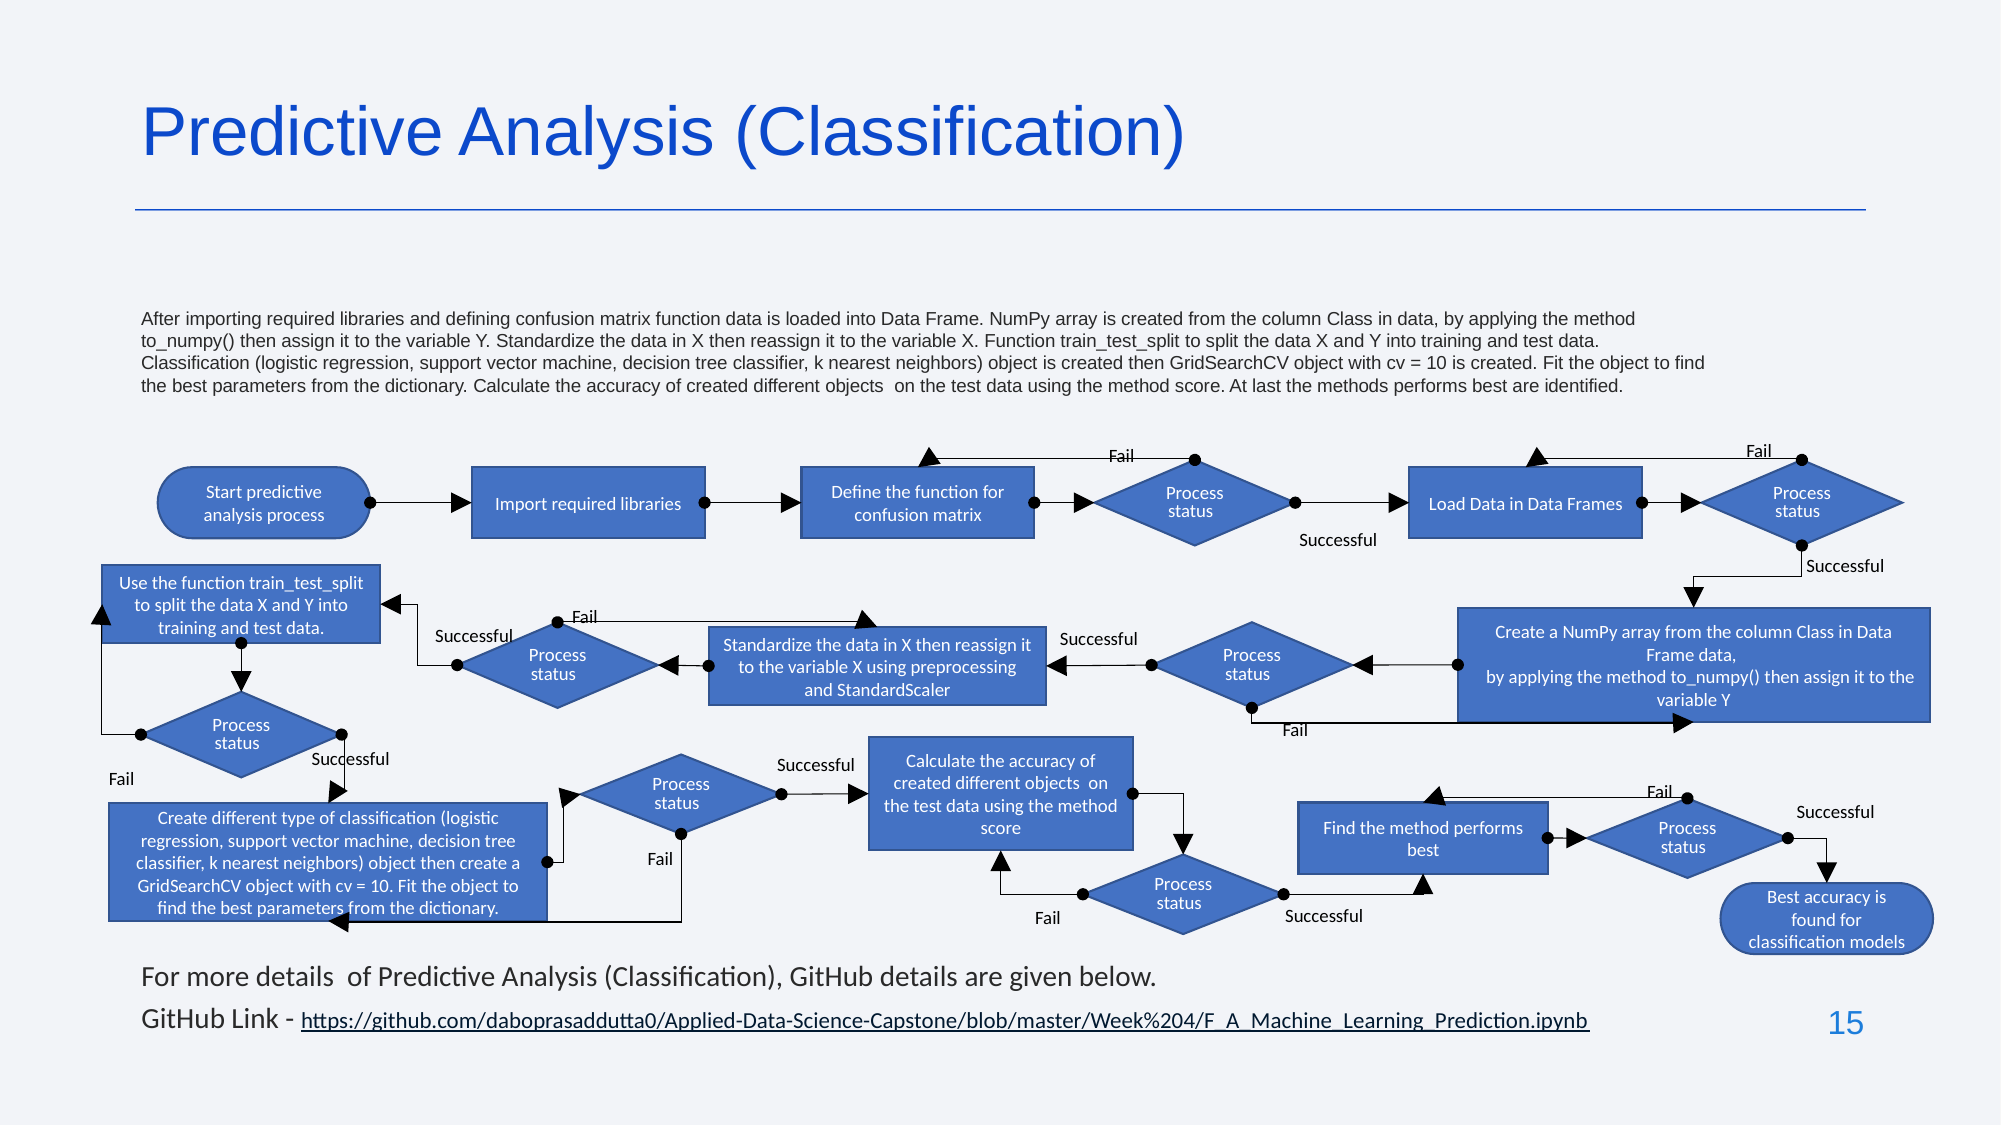

Predictive Analysis (Classification)
After importing required libraries and defining confusion matrix function data is loaded into Data Frame. NumPy array is created from the column Class in data, by applying the method to_numpy() then assign it to the variable Y. Standardize the data in X then reassign it to the variable X. Function train_test_split to split the data X and Y into training and test data. Classification (logistic regression, support vector machine, decision tree classifier, k nearest neighbors) object is created then GridSearchCV object with cv = 10 is created. Fit the object to find the best parameters from the dictionary. Calculate the accuracy of created different objects  on the test data using the method score. At last the methods performs best are identified.

Fail
Fail
Process
status
Process
status
Load Data in Data Frames
Start predictive analysis process
Import required libraries
Define the function for confusion matrix
Successful
Successful
Use the function train_test_split to split the data X and Y into training and test data.
Fail
Create a NumPy array from the column Class in Data Frame data,
   by applying the method to_numpy() then assign it to the variable Y
Successful
Successful
Process
status
Process
status
Standardize the data in X then reassign it to the variable X using preprocessing and StandardScaler
Process
status
Fail
Calculate the accuracy of created different objects  on the test data using the method score
Successful
Fail
Process
status
Successful
Fail
Successful
Process
status
Find the method performs best
Create different type of classification (logistic regression, support vector machine, decision tree classifier, k nearest neighbors) object then create a GridSearchCV object with cv = 10. Fit the object to find the best parameters from the dictionary.
Fail
Process
status
Best accuracy is found for classification models
Successful
Fail
For more details  of Predictive Analysis (Classification), GitHub details are given below.
GitHub Link - https://github.com/daboprasaddutta0/Applied-Data-Science-Capstone/blob/master/Week%204/F_A_Machine_Learning_Prediction.ipynb

15